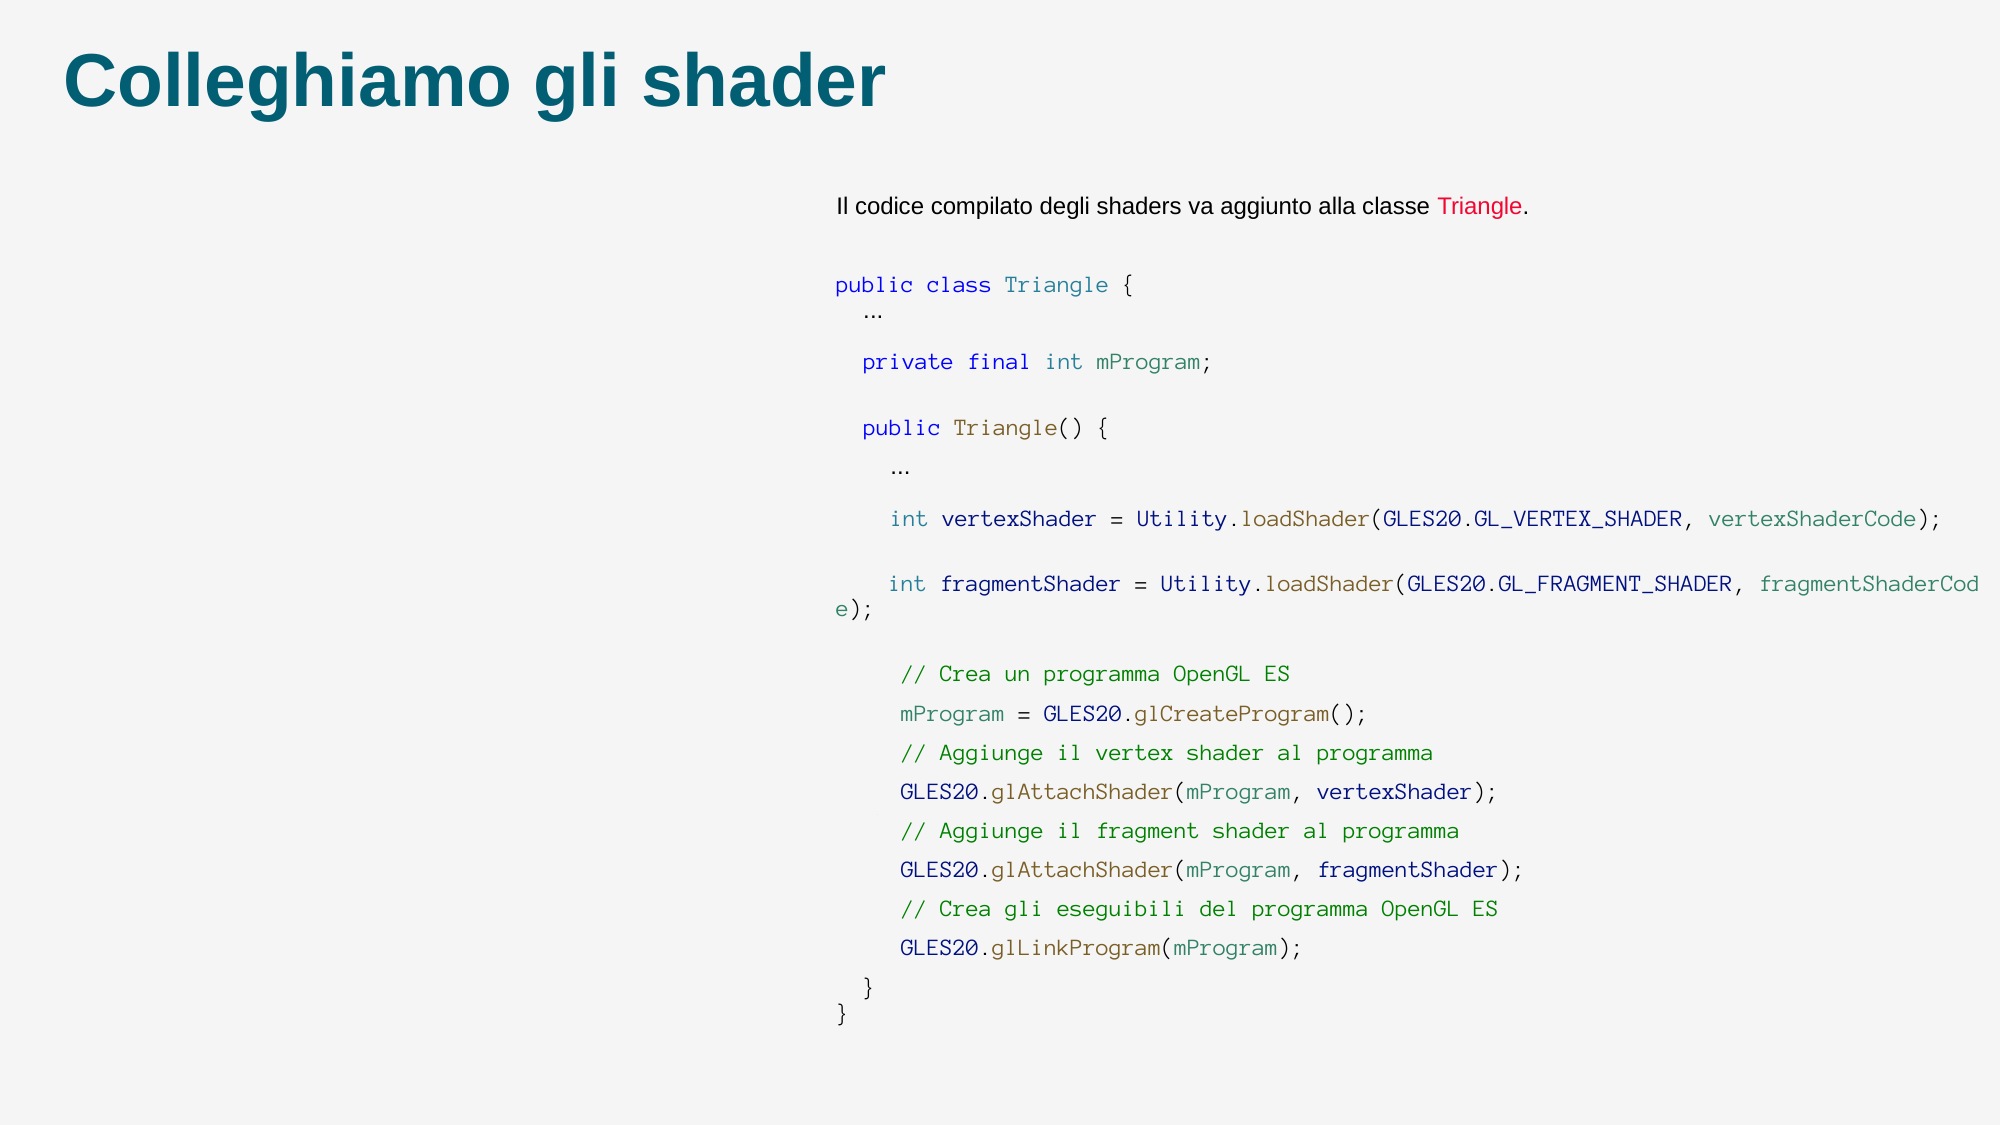

# Colleghiamo gli shader

Il codice compilato degli shaders va aggiunto alla classe Triangle.

public class Triangle {
    ...
    private final int mProgram;
    public Triangle() {
        ...
        int vertexShader = Utility.loadShader(GLES20.GL_VERTEX_SHADER, vertexShaderCode);
    int fragmentShader = Utility.loadShader(GLES20.GL_FRAGMENT_SHADER, fragmentShaderCode);
     // Crea un programma OpenGL ES
     mProgram = GLES20.glCreateProgram();
     // Aggiunge il vertex shader al programma
     GLES20.glAttachShader(mProgram, vertexShader);
     // Aggiunge il fragment shader al programma
     GLES20.glAttachShader(mProgram, fragmentShader);
     // Crea gli eseguibili del programma OpenGL ES
     GLES20.glLinkProgram(mProgram);
  }
}